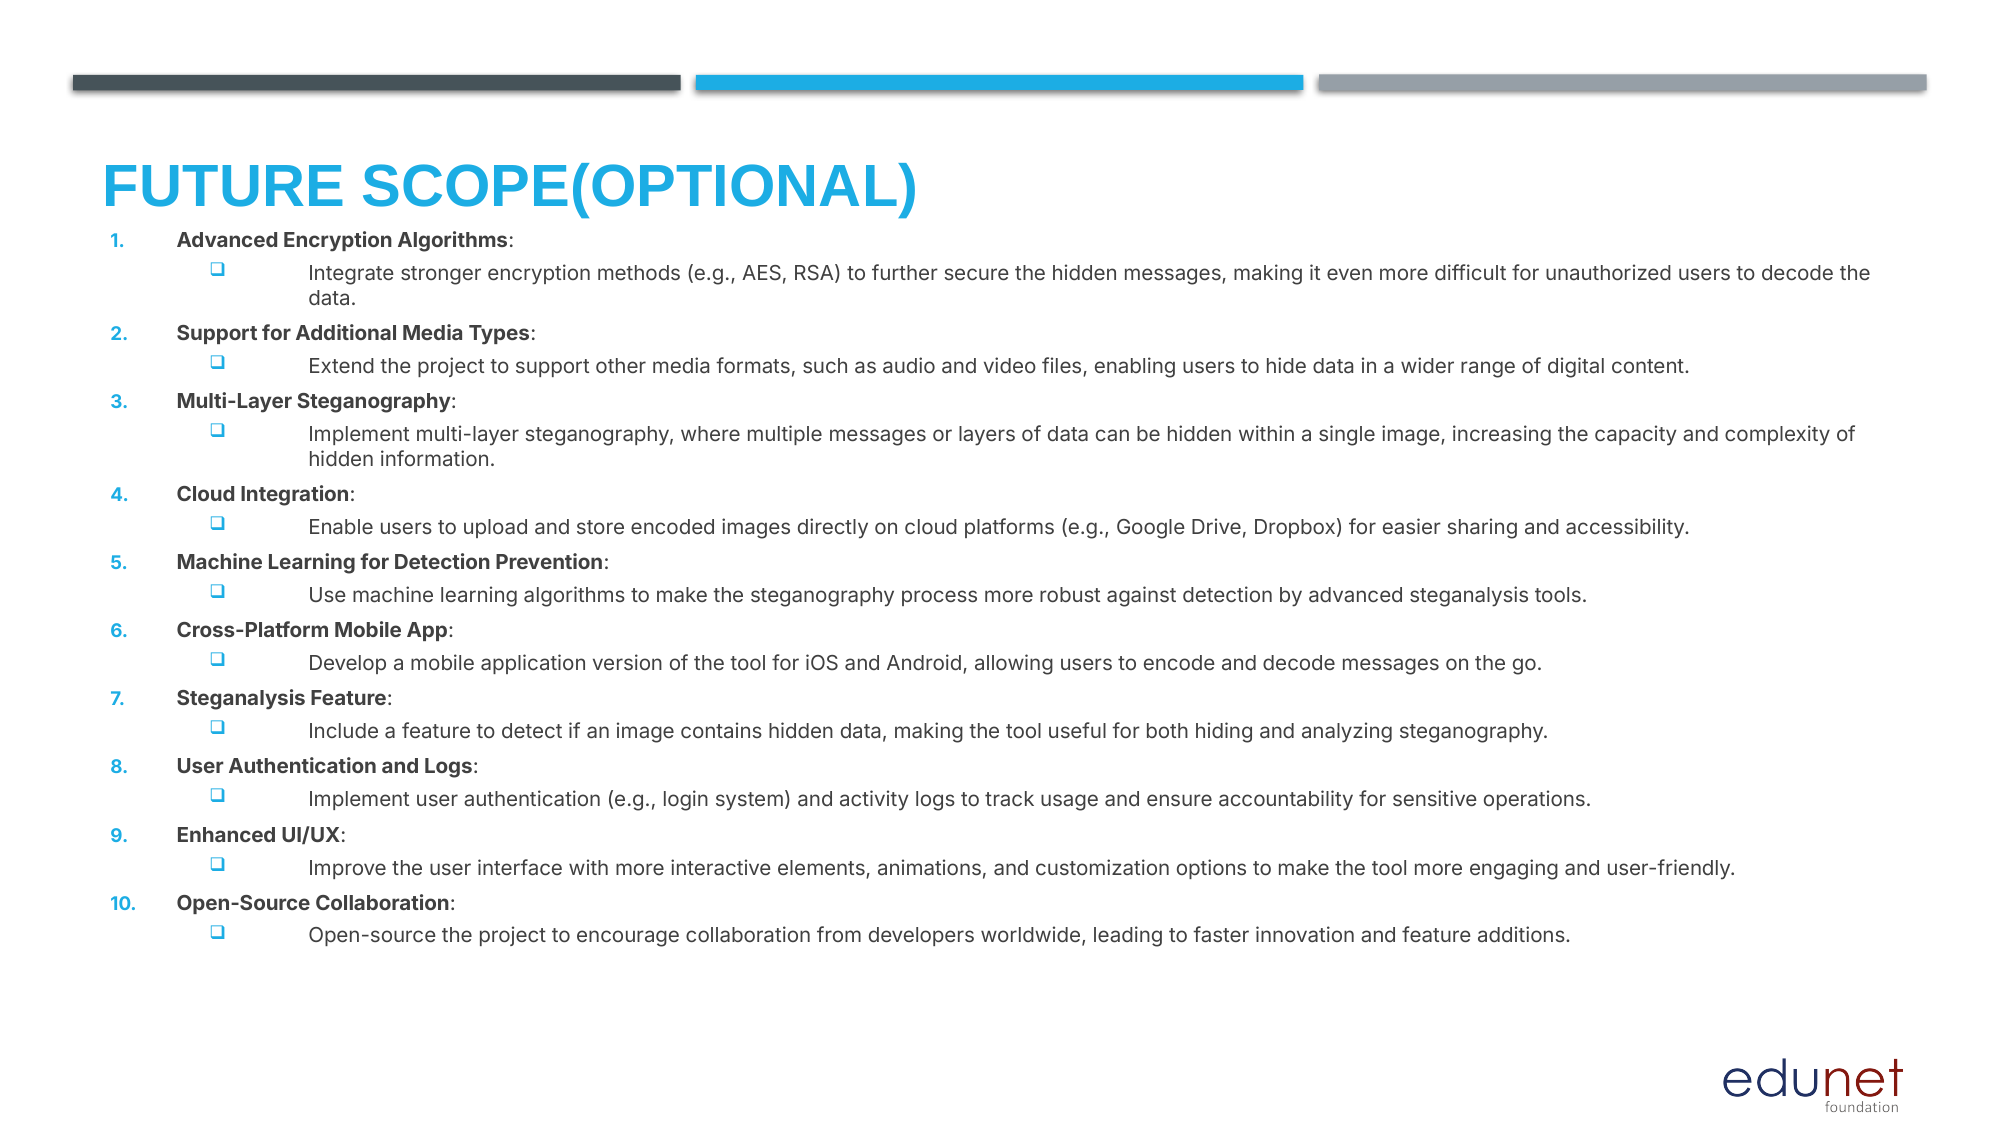

Future scope(optional)
Advanced Encryption Algorithms:
Integrate stronger encryption methods (e.g., AES, RSA) to further secure the hidden messages, making it even more difficult for unauthorized users to decode the data.
Support for Additional Media Types:
Extend the project to support other media formats, such as audio and video files, enabling users to hide data in a wider range of digital content.
Multi-Layer Steganography:
Implement multi-layer steganography, where multiple messages or layers of data can be hidden within a single image, increasing the capacity and complexity of hidden information.
Cloud Integration:
Enable users to upload and store encoded images directly on cloud platforms (e.g., Google Drive, Dropbox) for easier sharing and accessibility.
Machine Learning for Detection Prevention:
Use machine learning algorithms to make the steganography process more robust against detection by advanced steganalysis tools.
Cross-Platform Mobile App:
Develop a mobile application version of the tool for iOS and Android, allowing users to encode and decode messages on the go.
Steganalysis Feature:
Include a feature to detect if an image contains hidden data, making the tool useful for both hiding and analyzing steganography.
User Authentication and Logs:
Implement user authentication (e.g., login system) and activity logs to track usage and ensure accountability for sensitive operations.
Enhanced UI/UX:
Improve the user interface with more interactive elements, animations, and customization options to make the tool more engaging and user-friendly.
Open-Source Collaboration:
Open-source the project to encourage collaboration from developers worldwide, leading to faster innovation and feature additions.